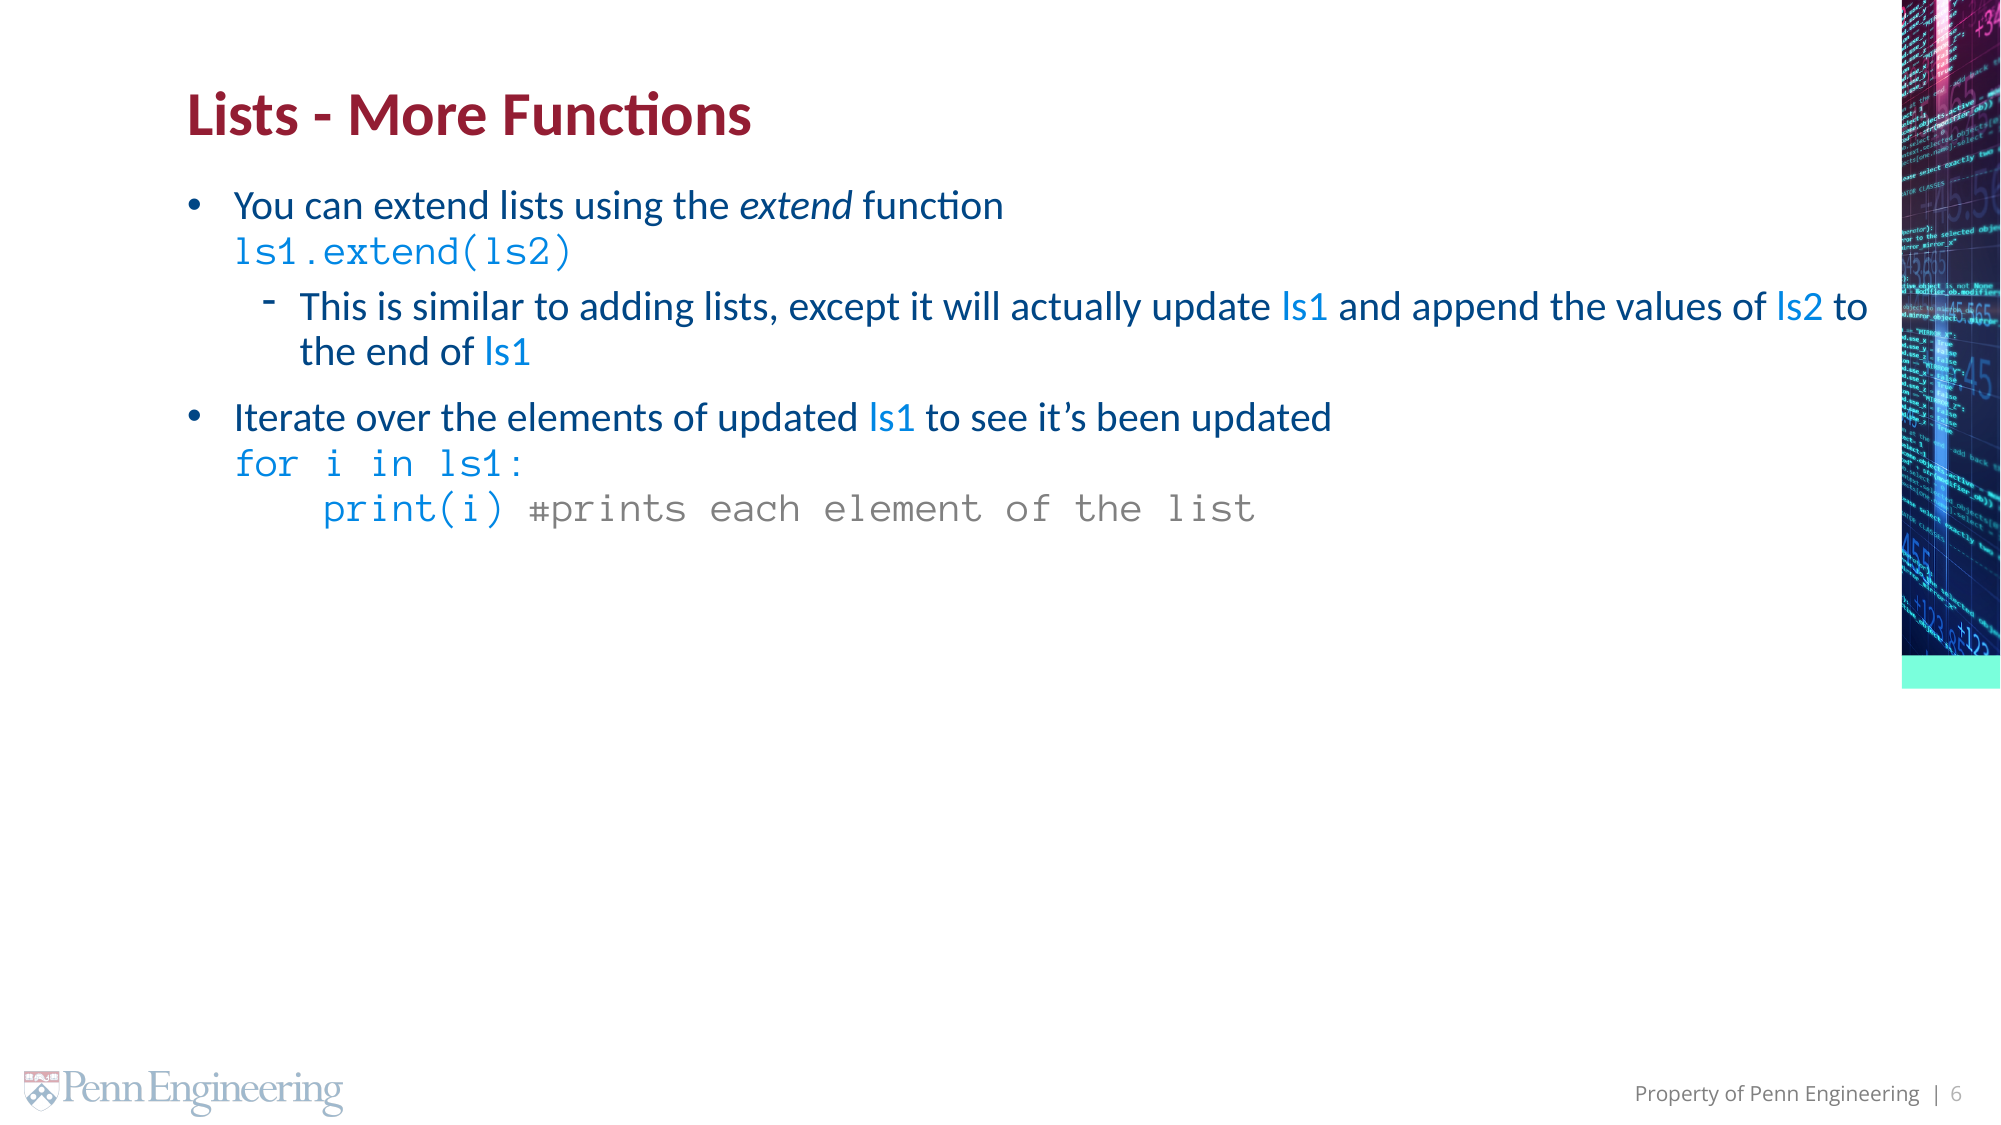

# Lists - More Functions
You can extend lists using the extend function
ls1.extend(ls2)
This is similar to adding lists, except it will actually update ls1 and append the values of ls2 to the end of ls1
Iterate over the elements of updated ls1 to see it’s been updated
for i in ls1:
    print(i) #prints each element of the list

6